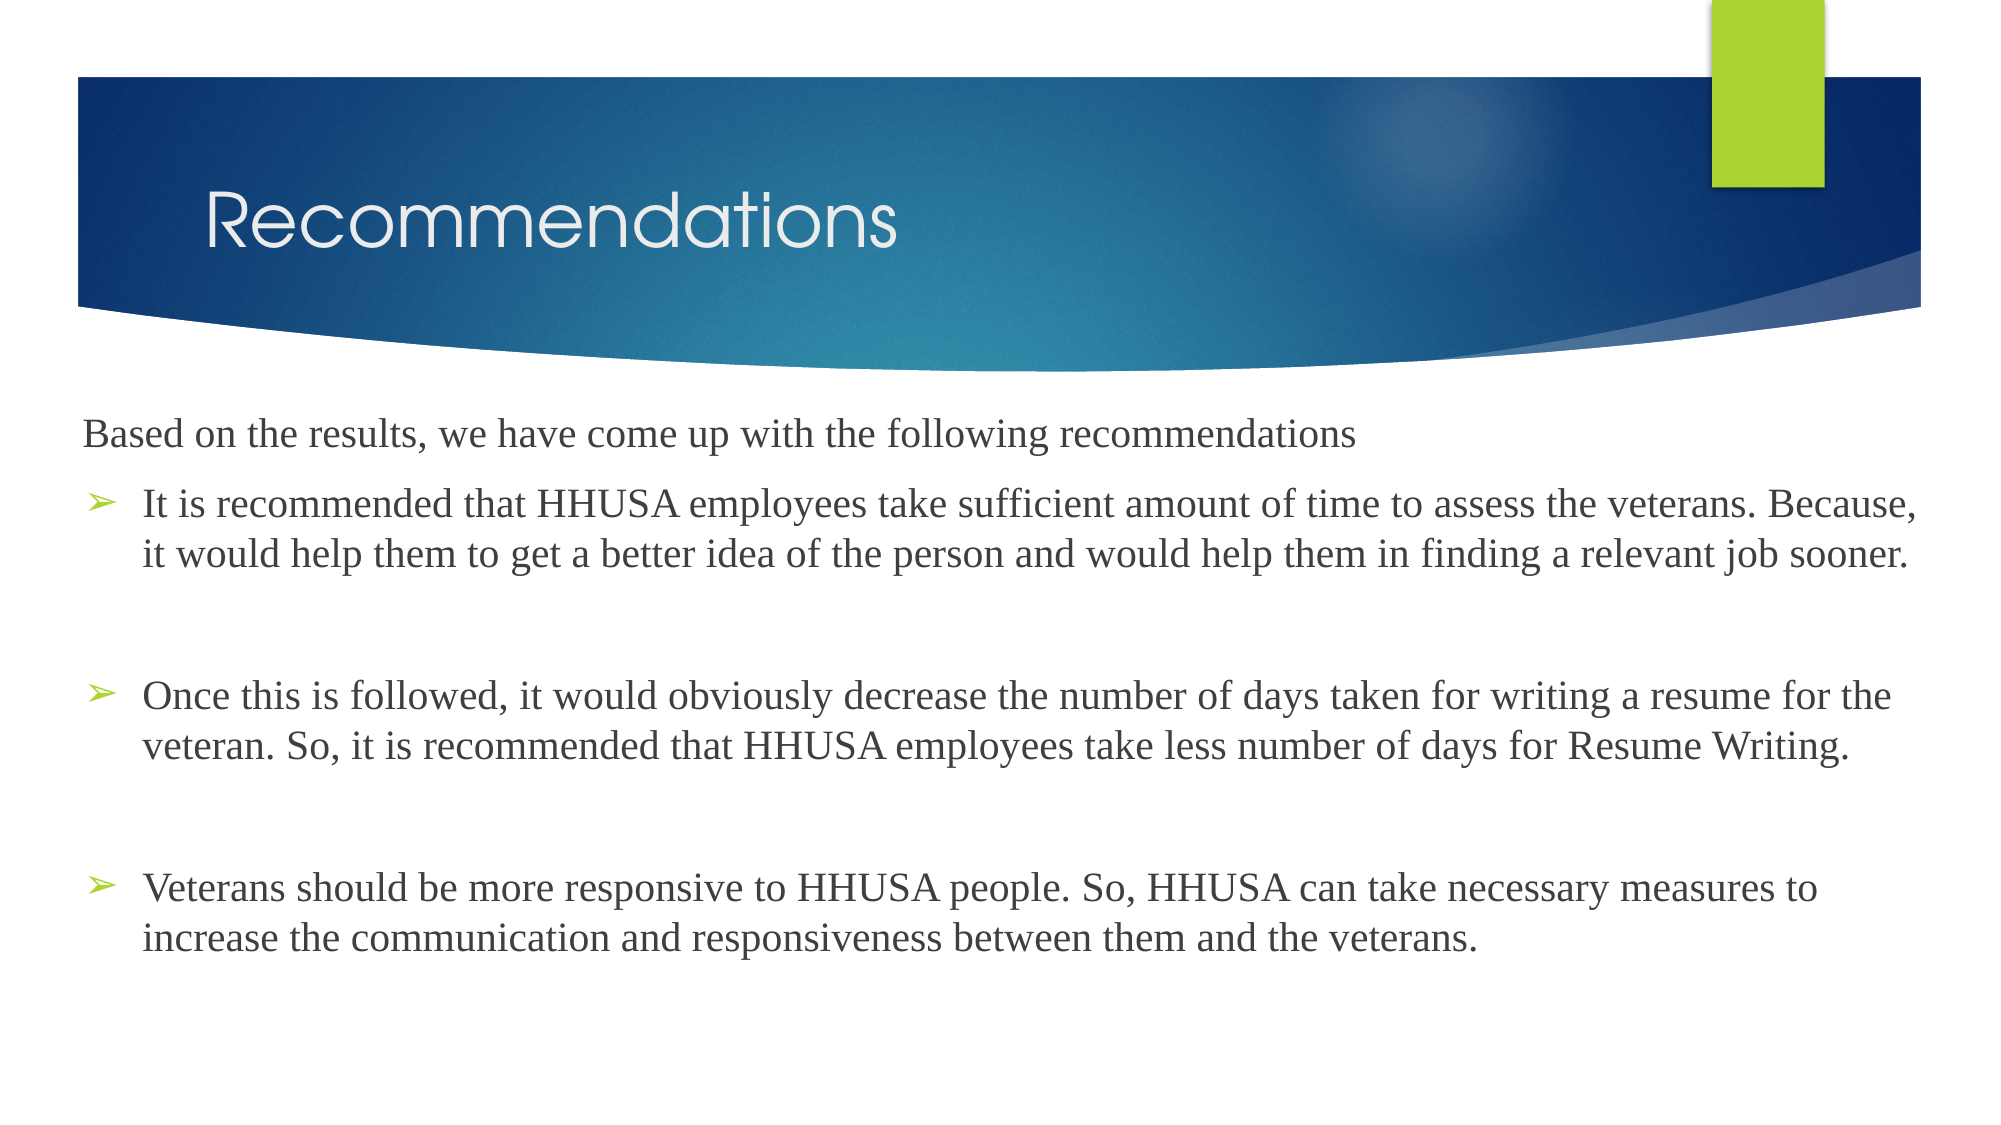

# Recommendations
Based on the results, we have come up with the following recommendations
It is recommended that HHUSA employees take sufficient amount of time to assess the veterans. Because, it would help them to get a better idea of the person and would help them in finding a relevant job sooner.

Once this is followed, it would obviously decrease the number of days taken for writing a resume for the veteran. So, it is recommended that HHUSA employees take less number of days for Resume Writing.

Veterans should be more responsive to HHUSA people. So, HHUSA can take necessary measures to increase the communication and responsiveness between them and the veterans.